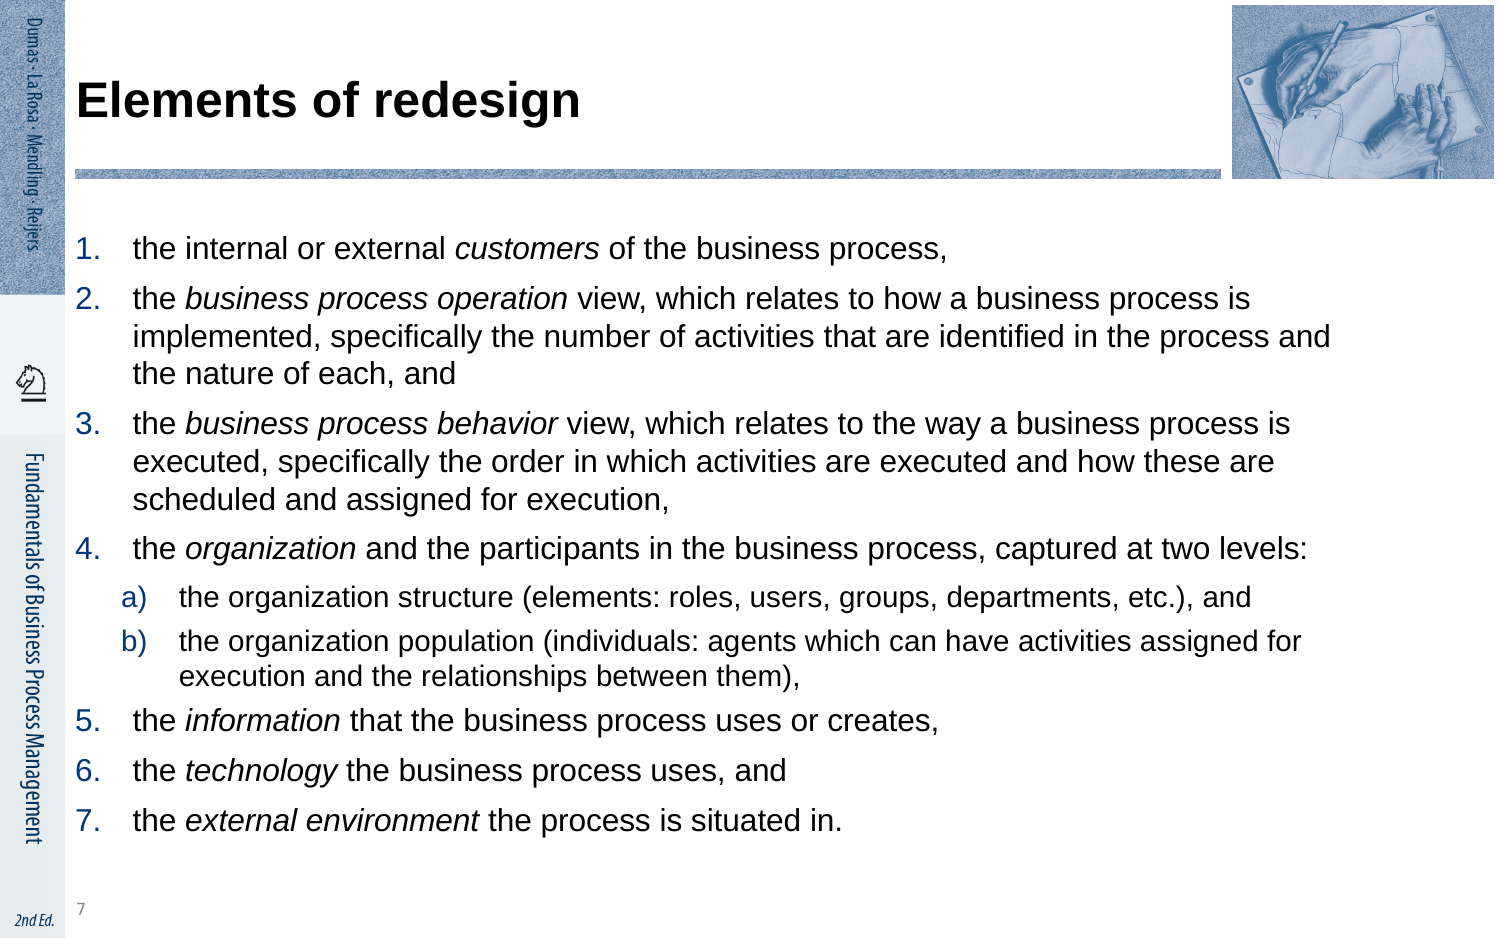

# Elements of redesign
the internal or external customers of the business process,
the business process operation view, which relates to how a business process is implemented, specifically the number of activities that are identified in the process and the nature of each, and
the business process behavior view, which relates to the way a business process is executed, specifically the order in which activities are executed and how these are scheduled and assigned for execution,
the organization and the participants in the business process, captured at two levels:
the organization structure (elements: roles, users, groups, departments, etc.), and
the organization population (individuals: agents which can have activities assigned for execution and the relationships between them),
the information that the business process uses or creates,
the technology the business process uses, and
the external environment the process is situated in.
7